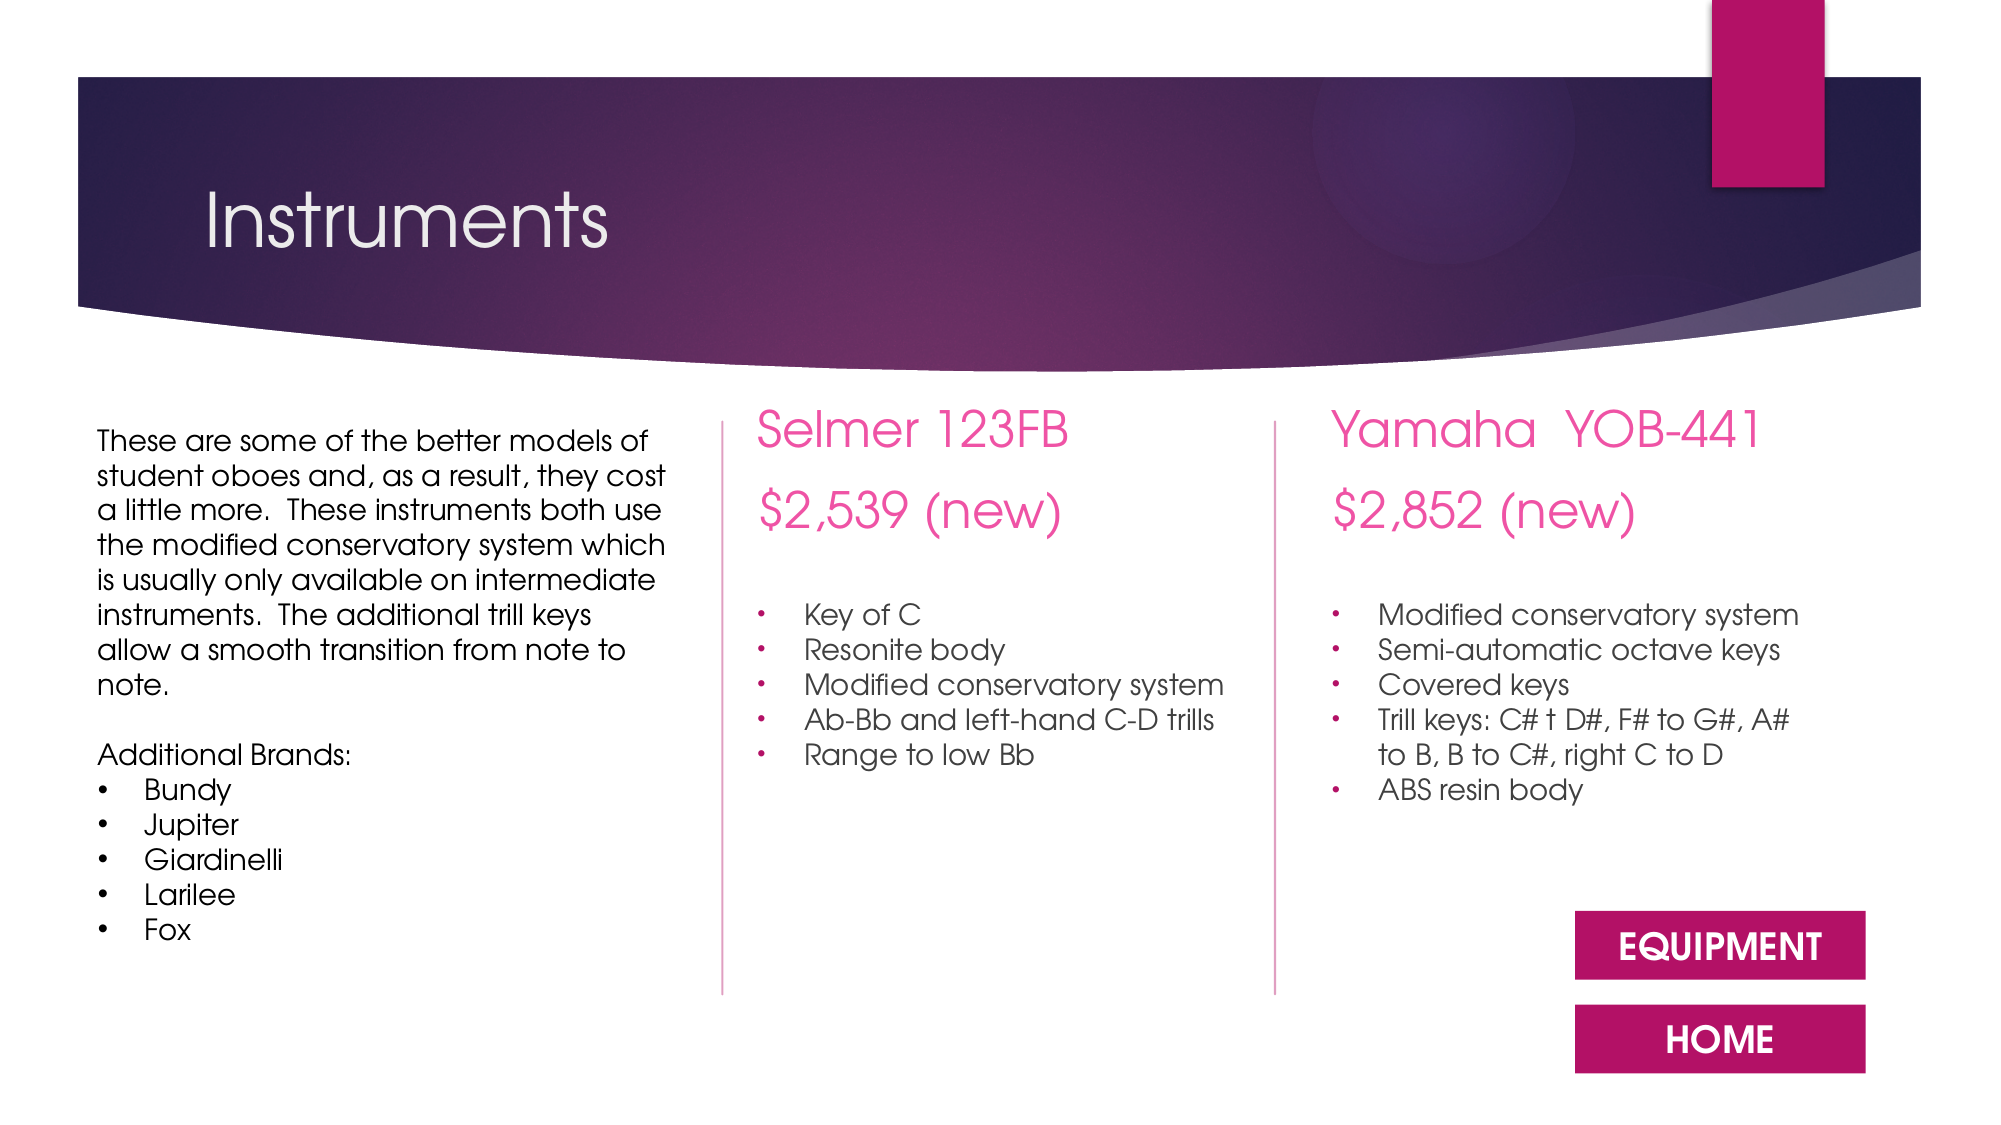

# Instruments
These are some of the better models of student oboes and, as a result, they cost a little more.  These instruments both use the modified conservatory system which is usually only available on intermediate instruments.  The additional trill keys allow a smooth transition from note to note.

Additional Brands:
Bundy
Jupiter
Giardinelli
Larilee
Fox
Selmer 123FB
$2,539 (new)
Yamaha  YOB-441
$2,852 (new)
Key of C
Resonite body
Modified conservatory system
Ab-Bb and left-hand C-D trills
Range to low Bb
Modified conservatory system
Semi-automatic octave keys
Covered keys
Trill keys: C# t D#, F# to G#, A# to B, B to C#, right C to D
ABS resin body

EQUIPMENT
HOME